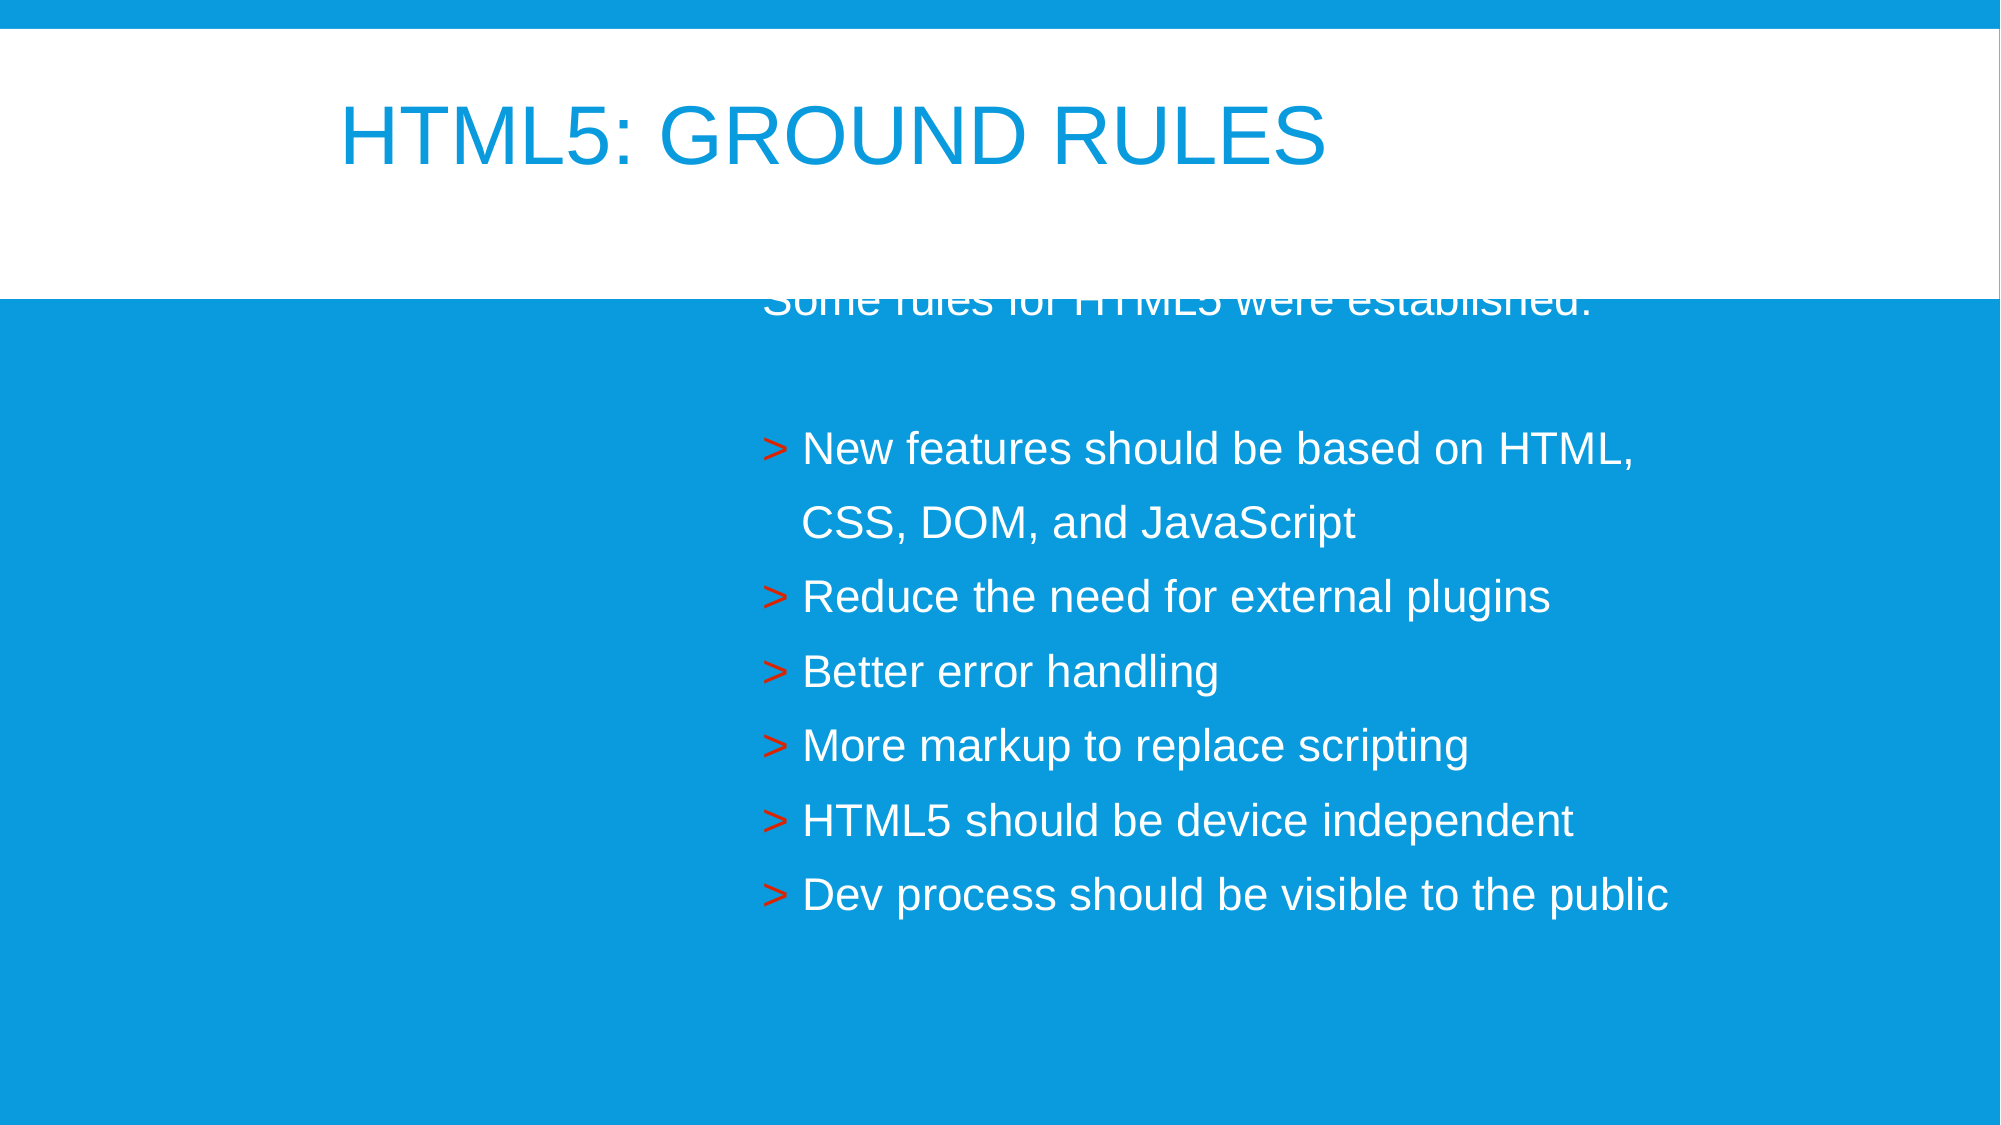

# HTML5: Ground Rules
Some rules for HTML5 were established:

> New features should be based on HTML,
   CSS, DOM, and JavaScript
> Reduce the need for external plugins
> Better error handling
> More markup to replace scripting
> HTML5 should be device independent
> Dev process should be visible to the public